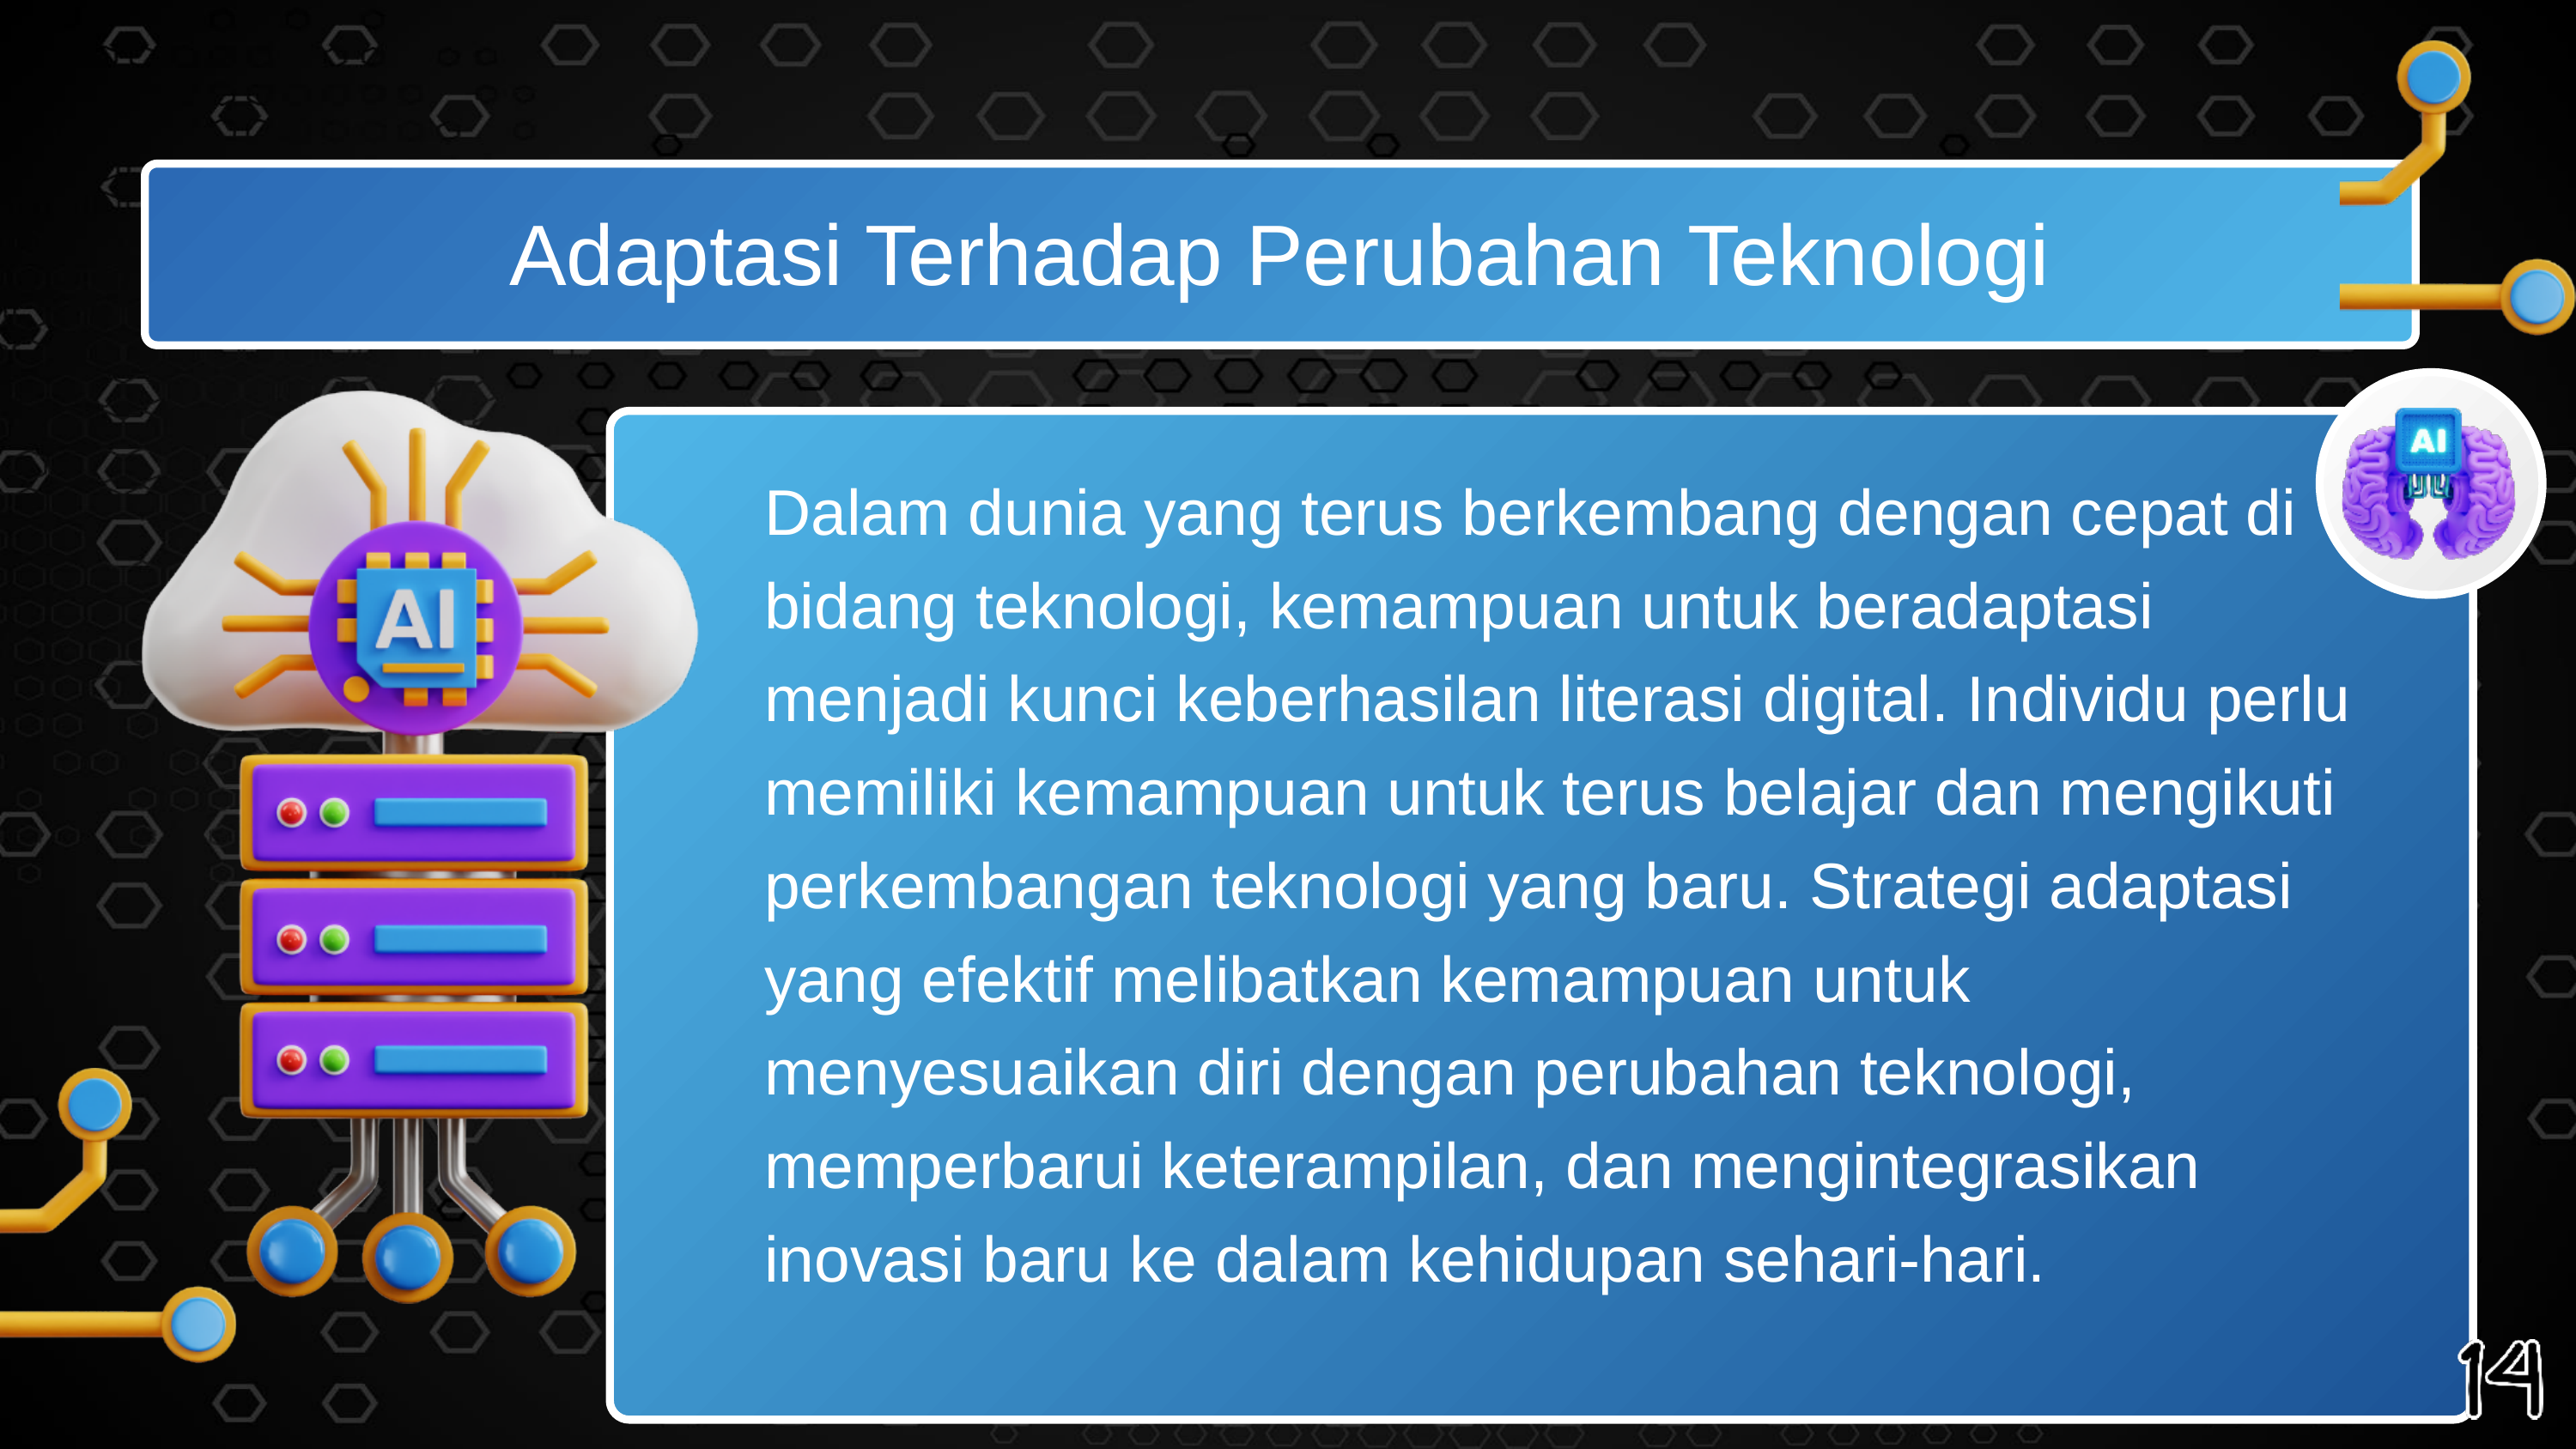

Adaptasi Terhadap Perubahan Teknologi

Dalam dunia yang terus berkembang dengan cepat di bidang teknologi, kemampuan untuk beradaptasi menjadi kunci keberhasilan literasi digital. Individu perlu memiliki kemampuan untuk terus belajar dan mengikuti perkembangan teknologi yang baru. Strategi adaptasi yang efektif melibatkan kemampuan untuk menyesuaikan diri dengan perubahan teknologi, memperbarui keterampilan, dan mengintegrasikan inovasi baru ke dalam kehidupan sehari-hari.